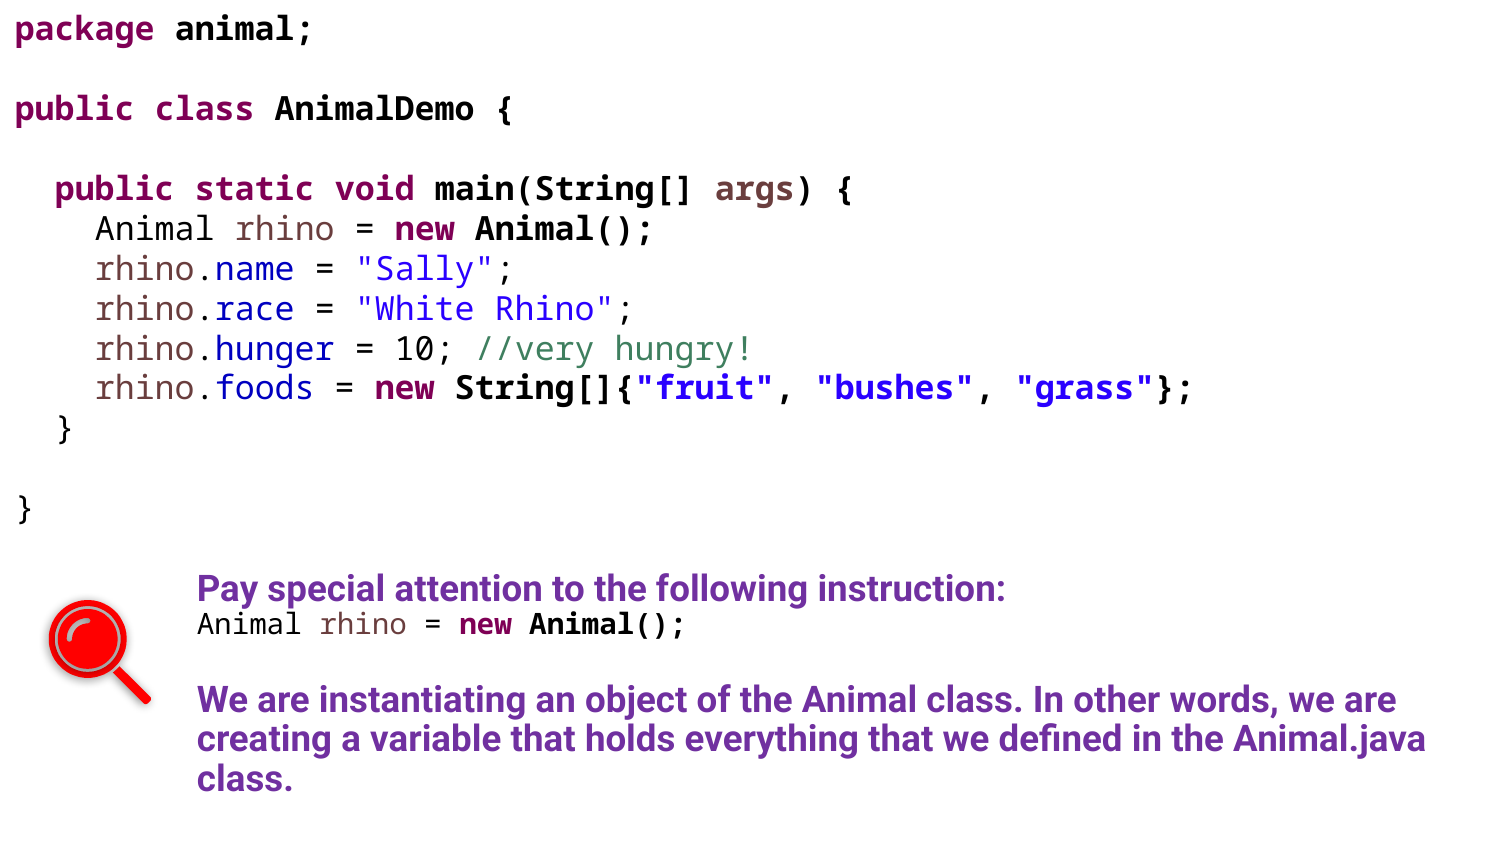

package animal;

public class AnimalDemo {

  public static void main(String[] args) {
    Animal rhino = new Animal();
    rhino.name = "Sally";
    rhino.race = "White Rhino";
    rhino.hunger = 10; //very hungry!
    rhino.foods = new String[]{"fruit", "bushes", "grass"};
  }

}
Pay special attention to the following instruction:
Animal rhino = new Animal();

We are instantiating an object of the Animal class. In other words, we are creating a variable that holds everything that we defined in the Animal.java class.